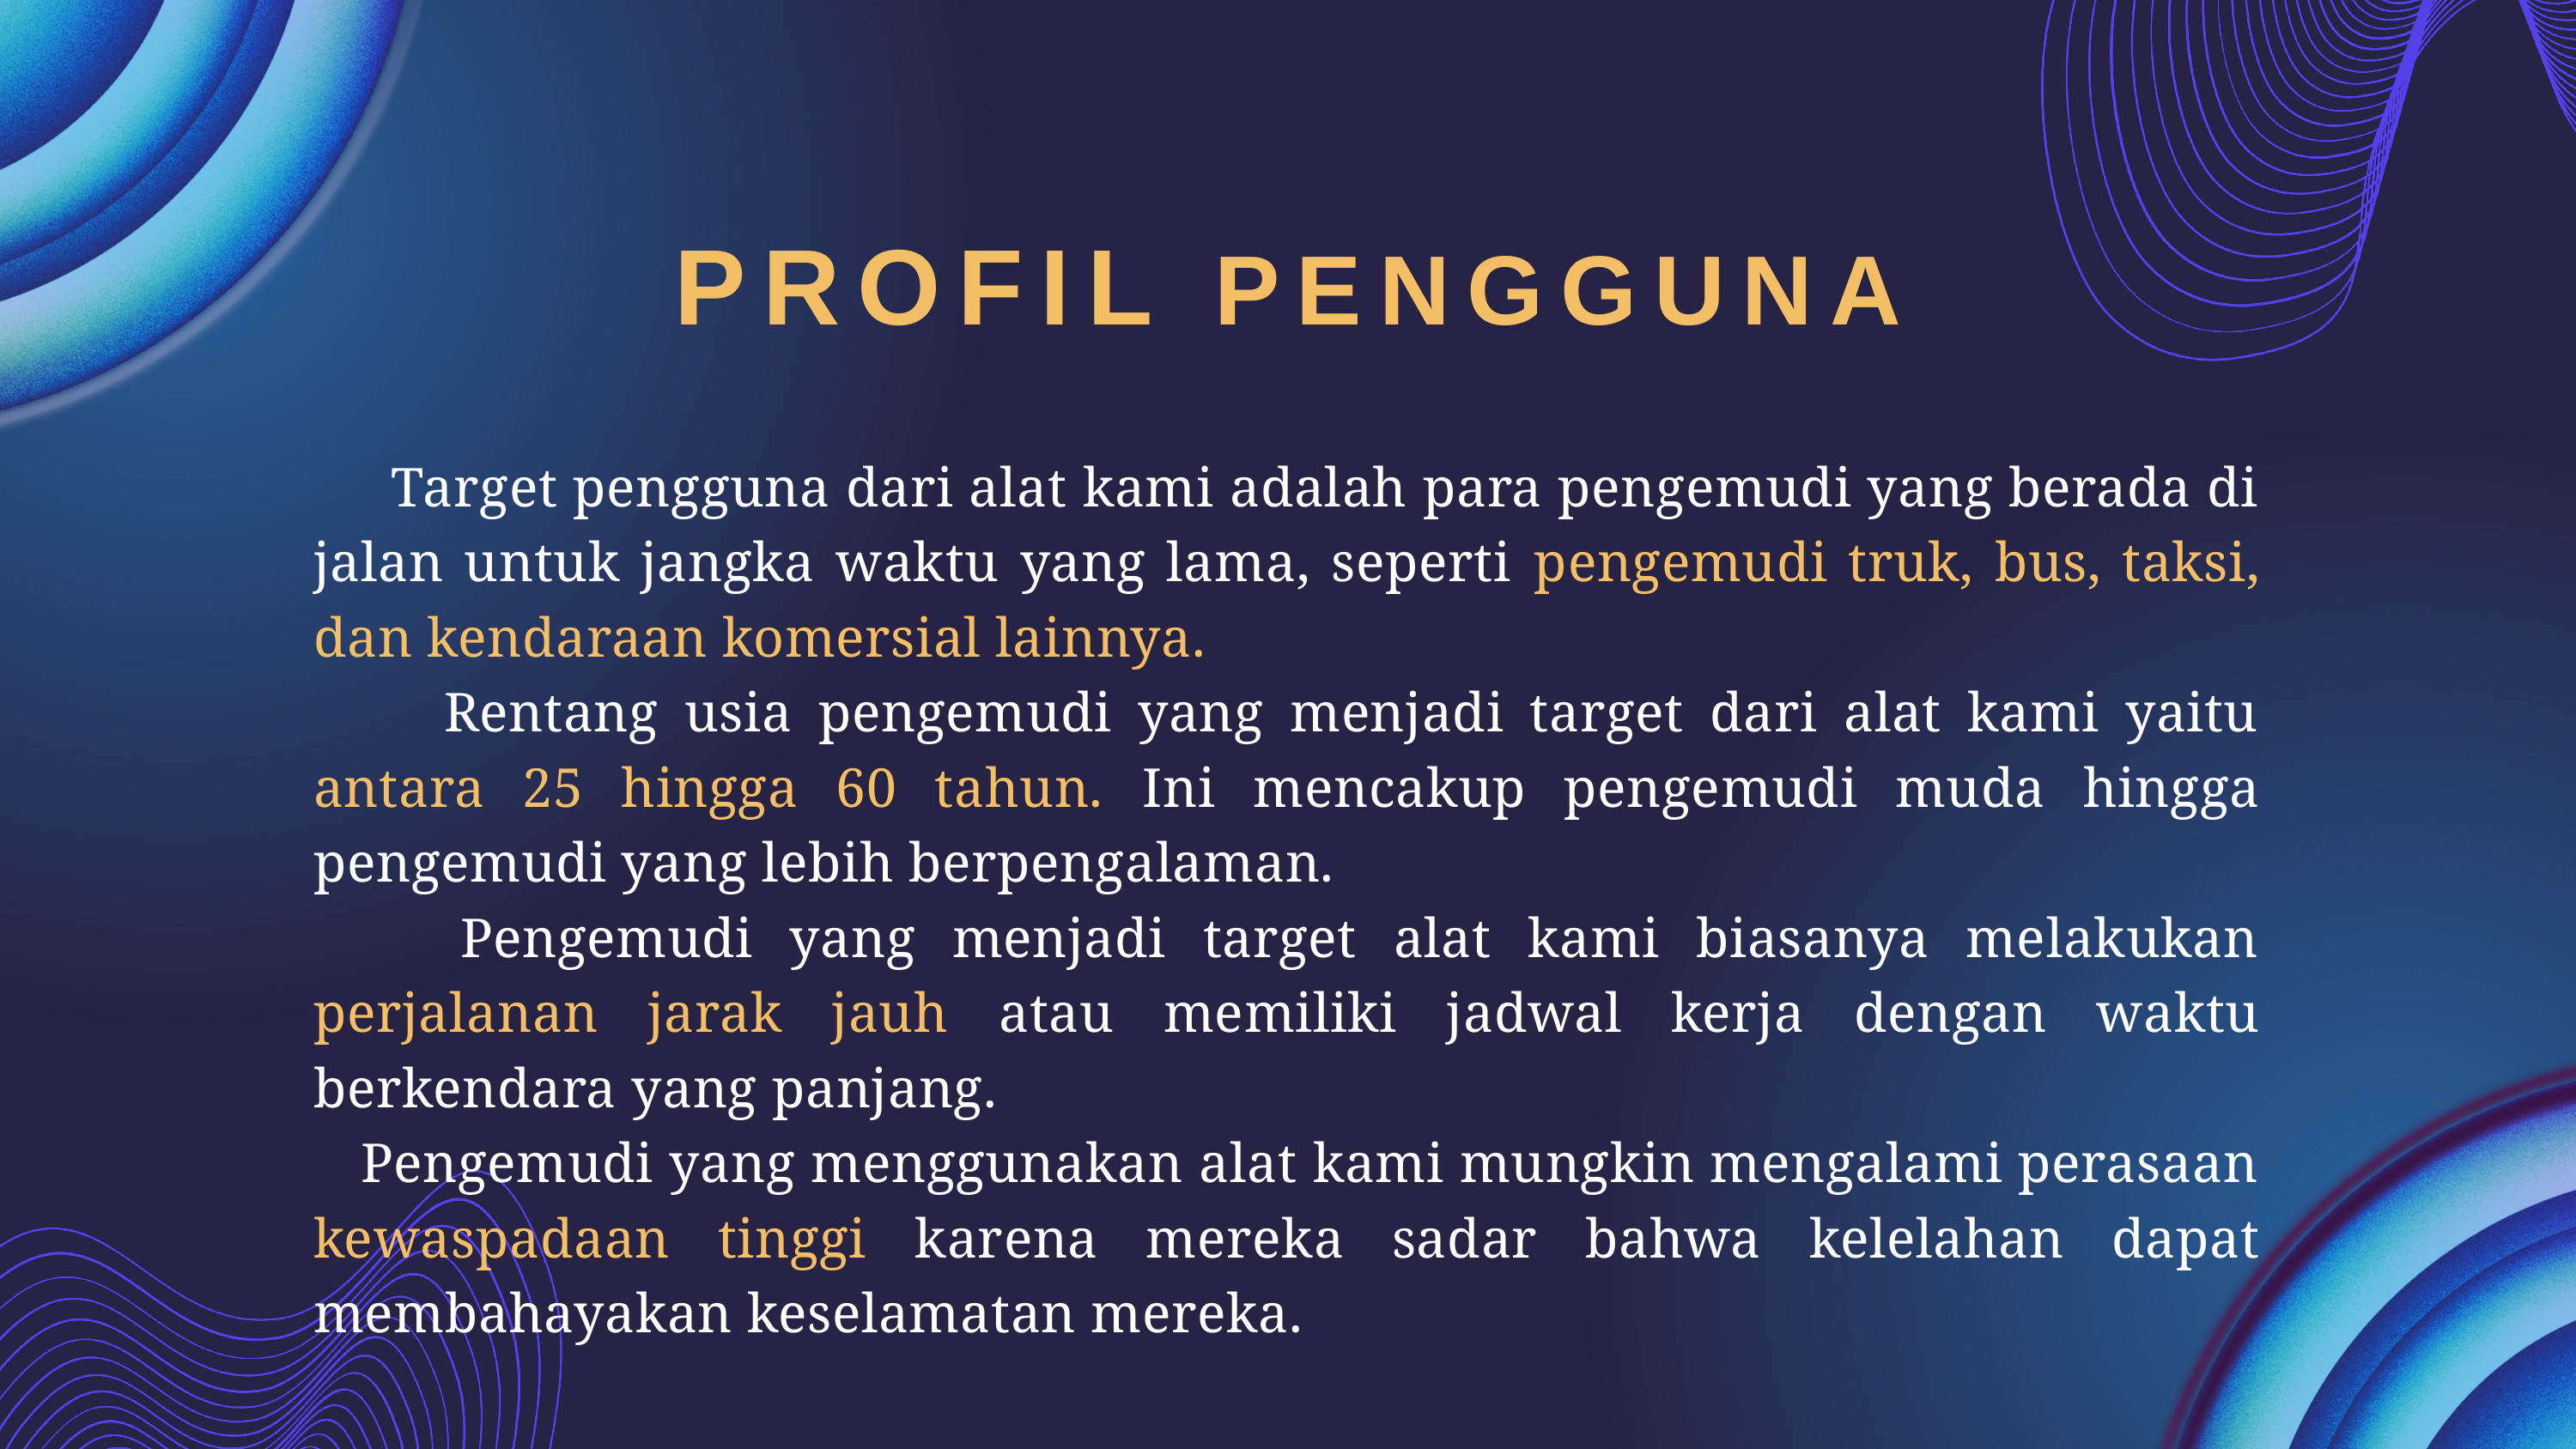

PROFIL PENGGUNA

     Target pengguna dari alat kami adalah para pengemudi yang berada di jalan untuk jangka waktu yang lama, seperti pengemudi truk, bus, taksi, dan kendaraan komersial lainnya.
     Rentang usia pengemudi yang menjadi target dari alat kami yaitu antara 25 hingga 60 tahun. Ini mencakup pengemudi muda hingga pengemudi yang lebih berpengalaman.
    Pengemudi yang menjadi target alat kami biasanya melakukan perjalanan jarak jauh atau memiliki jadwal kerja dengan waktu berkendara yang panjang.
   Pengemudi yang menggunakan alat kami mungkin mengalami perasaan kewaspadaan tinggi karena mereka sadar bahwa kelelahan dapat membahayakan keselamatan mereka.